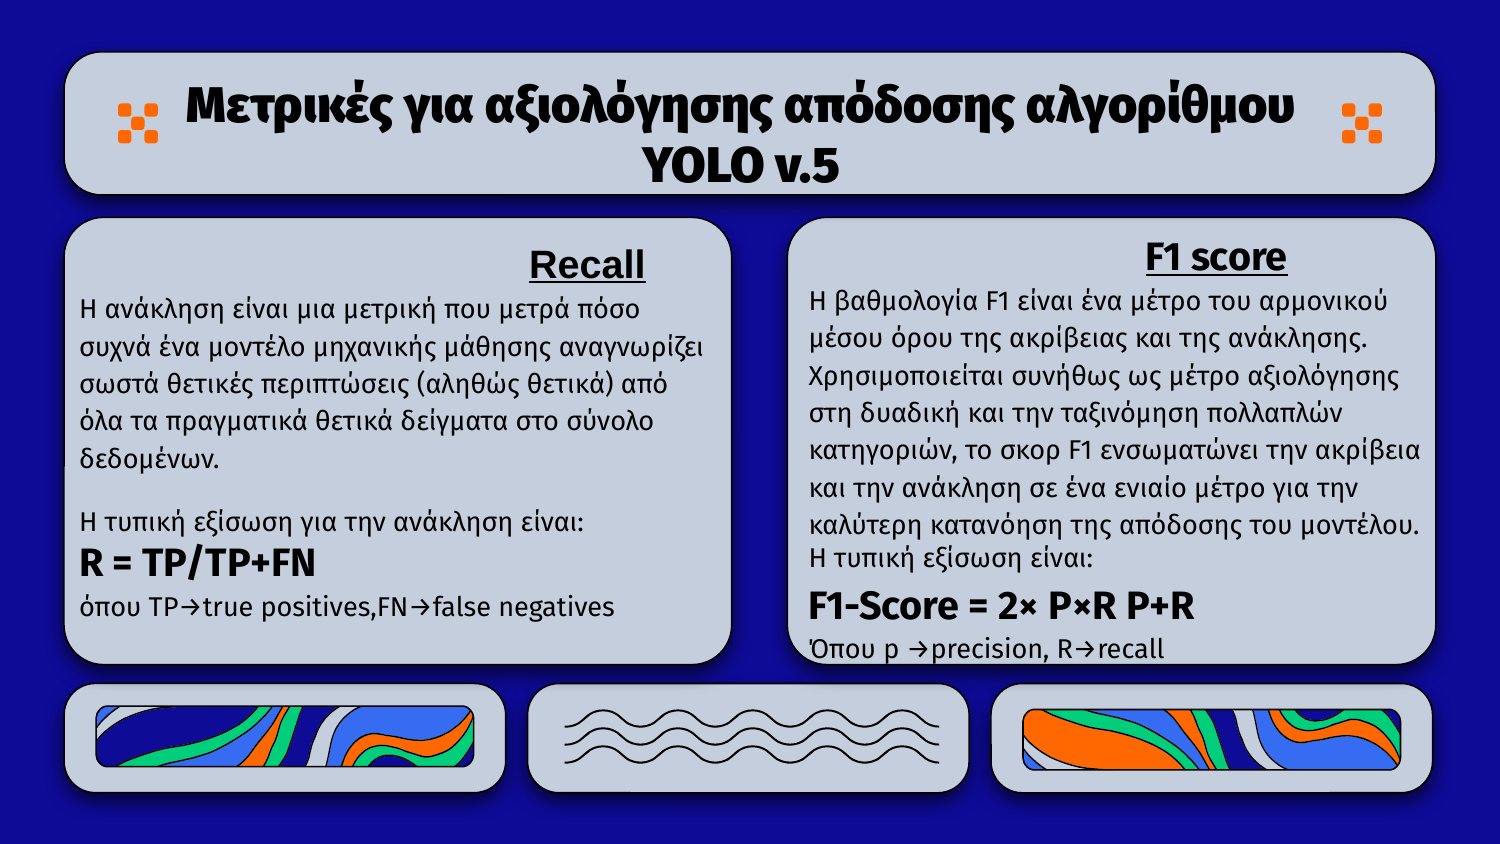

# Μετρικές για αξιολόγησης απόδοσης αλγορίθμου YOLO v.5

		    F1 score
Η βαθμολογία F1 είναι ένα μέτρο του αρμονικού μέσου όρου της ακρίβειας και της ανάκλησης. Χρησιμοποιείται συνήθως ως μέτρο αξιολόγησης στη δυαδική και την ταξινόμηση πολλαπλών κατηγοριών, το σκορ F1 ενσωματώνει την ακρίβεια και την ανάκληση σε ένα ενιαίο μέτρο για την καλύτερη κατανόηση της απόδοσης του μοντέλου.
Η τυπική εξίσωση είναι:
F1-Score = 2× P×R P+R
Όπου p →precision, R→recall

			Recall
Η ανάκληση είναι μια μετρική που μετρά πόσο συχνά ένα μοντέλο μηχανικής μάθησης αναγνωρίζει σωστά θετικές περιπτώσεις (αληθώς θετικά) από όλα τα πραγματικά θετικά δείγματα στο σύνολο δεδομένων.
Η τυπική εξίσωση για την ανάκληση είναι:
R = TP/TP+FN
όπου TP→true positives,FN→false negatives